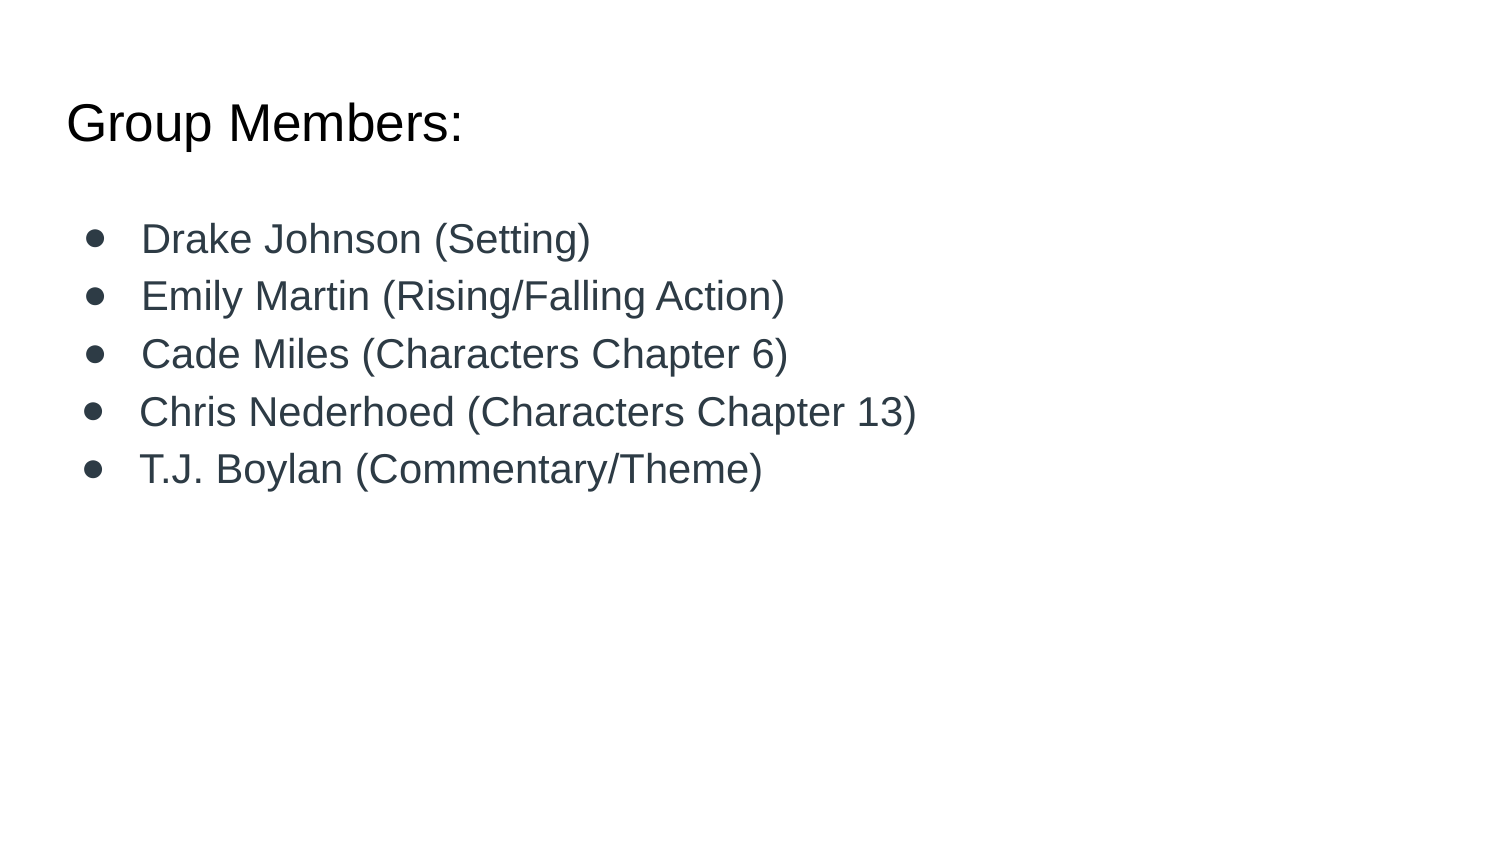

# Group Members:
Drake Johnson (Setting)
Emily Martin (Rising/Falling Action)
Cade Miles (Characters Chapter 6)
Chris Nederhoed (Characters Chapter 13)
T.J. Boylan (Commentary/Theme)